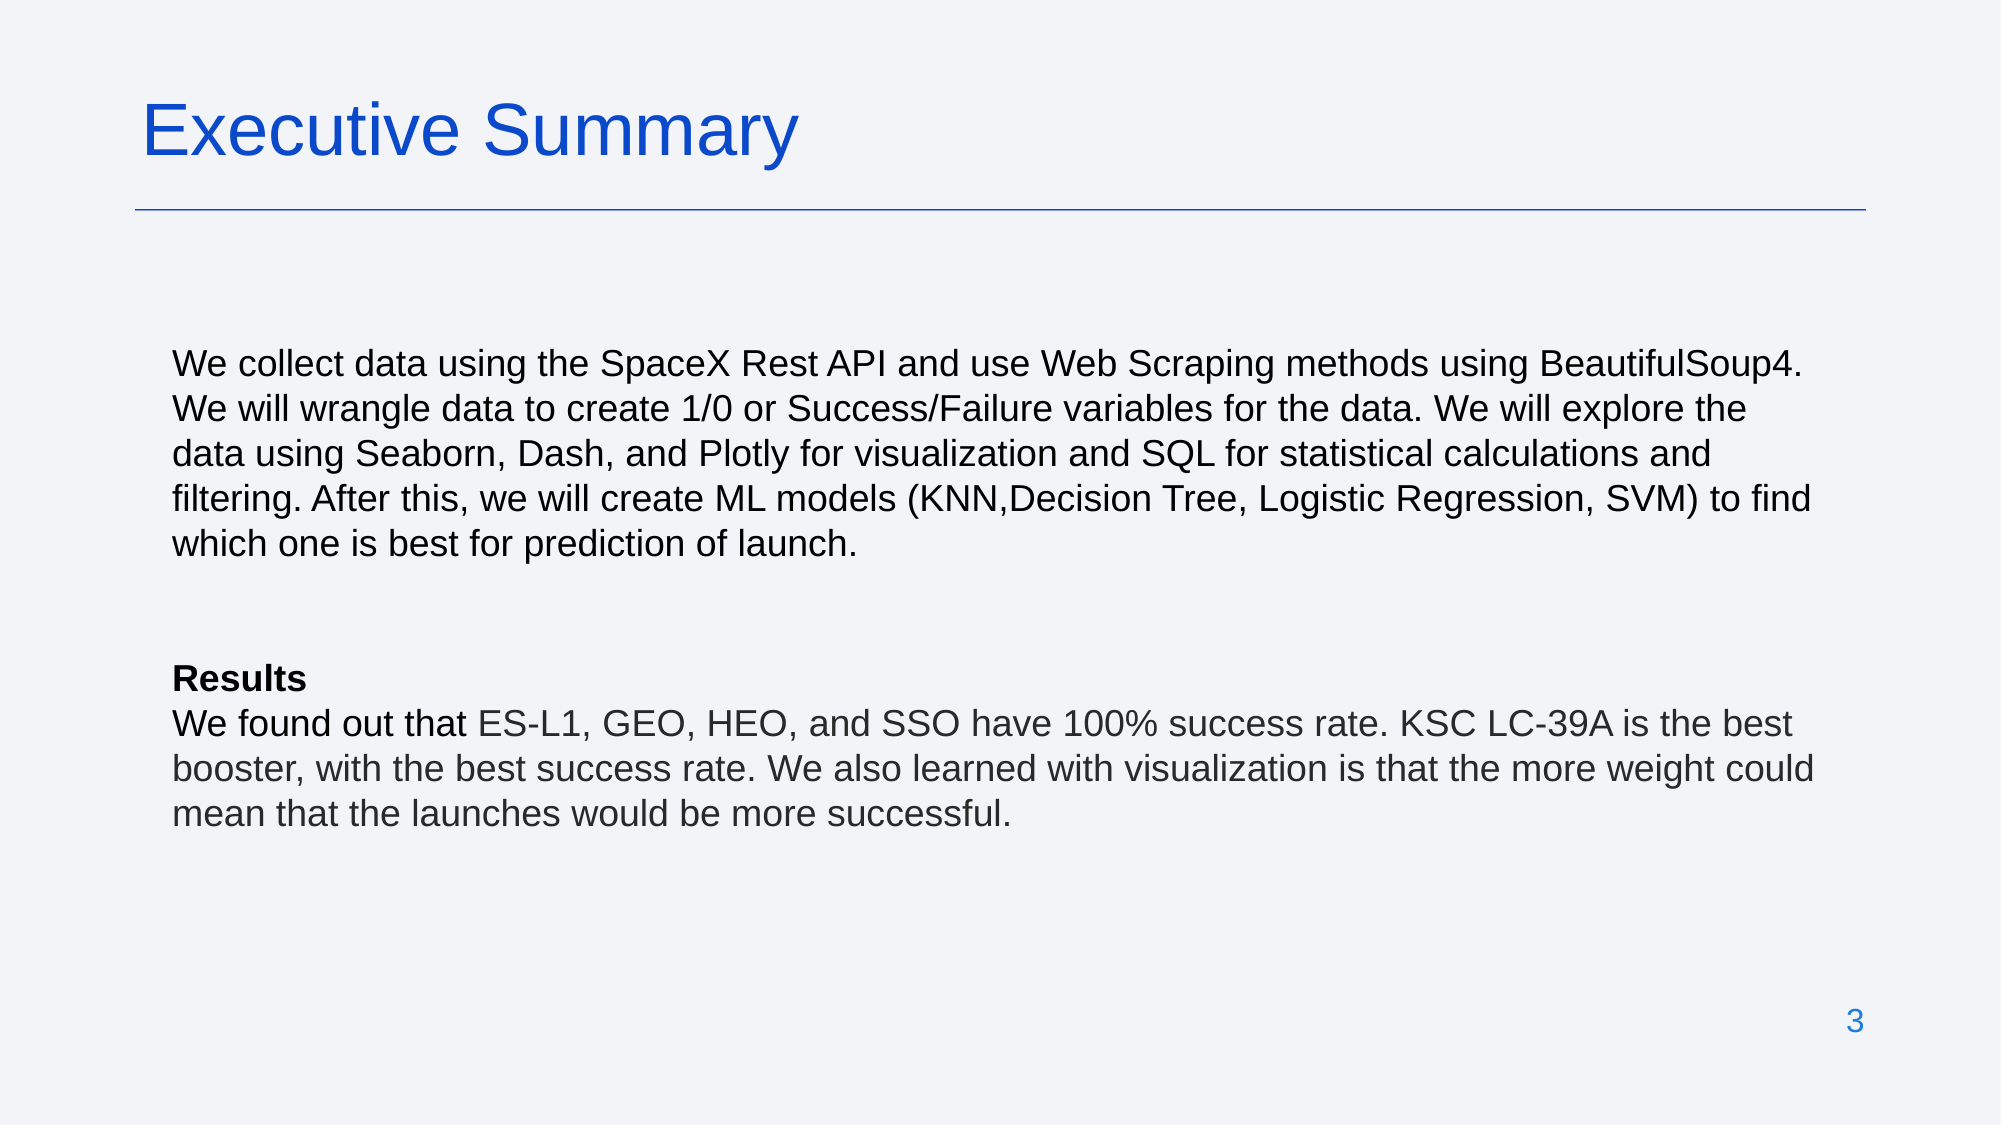

Executive Summary
We collect data using the SpaceX Rest API and use Web Scraping methods using BeautifulSoup4. We will wrangle data to create 1/0 or Success/Failure variables for the data. We will explore the data using Seaborn, Dash, and Plotly for visualization and SQL for statistical calculations and filtering. After this, we will create ML models (KNN,Decision Tree, Logistic Regression, SVM) to find which one is best for prediction of launch.

Results
We found out that ES-L1, GEO, HEO, and SSO have 100% success rate. KSC LC-39A is the best booster, with the best success rate. We also learned with visualization is that the more weight could mean that the launches would be more successful.

3